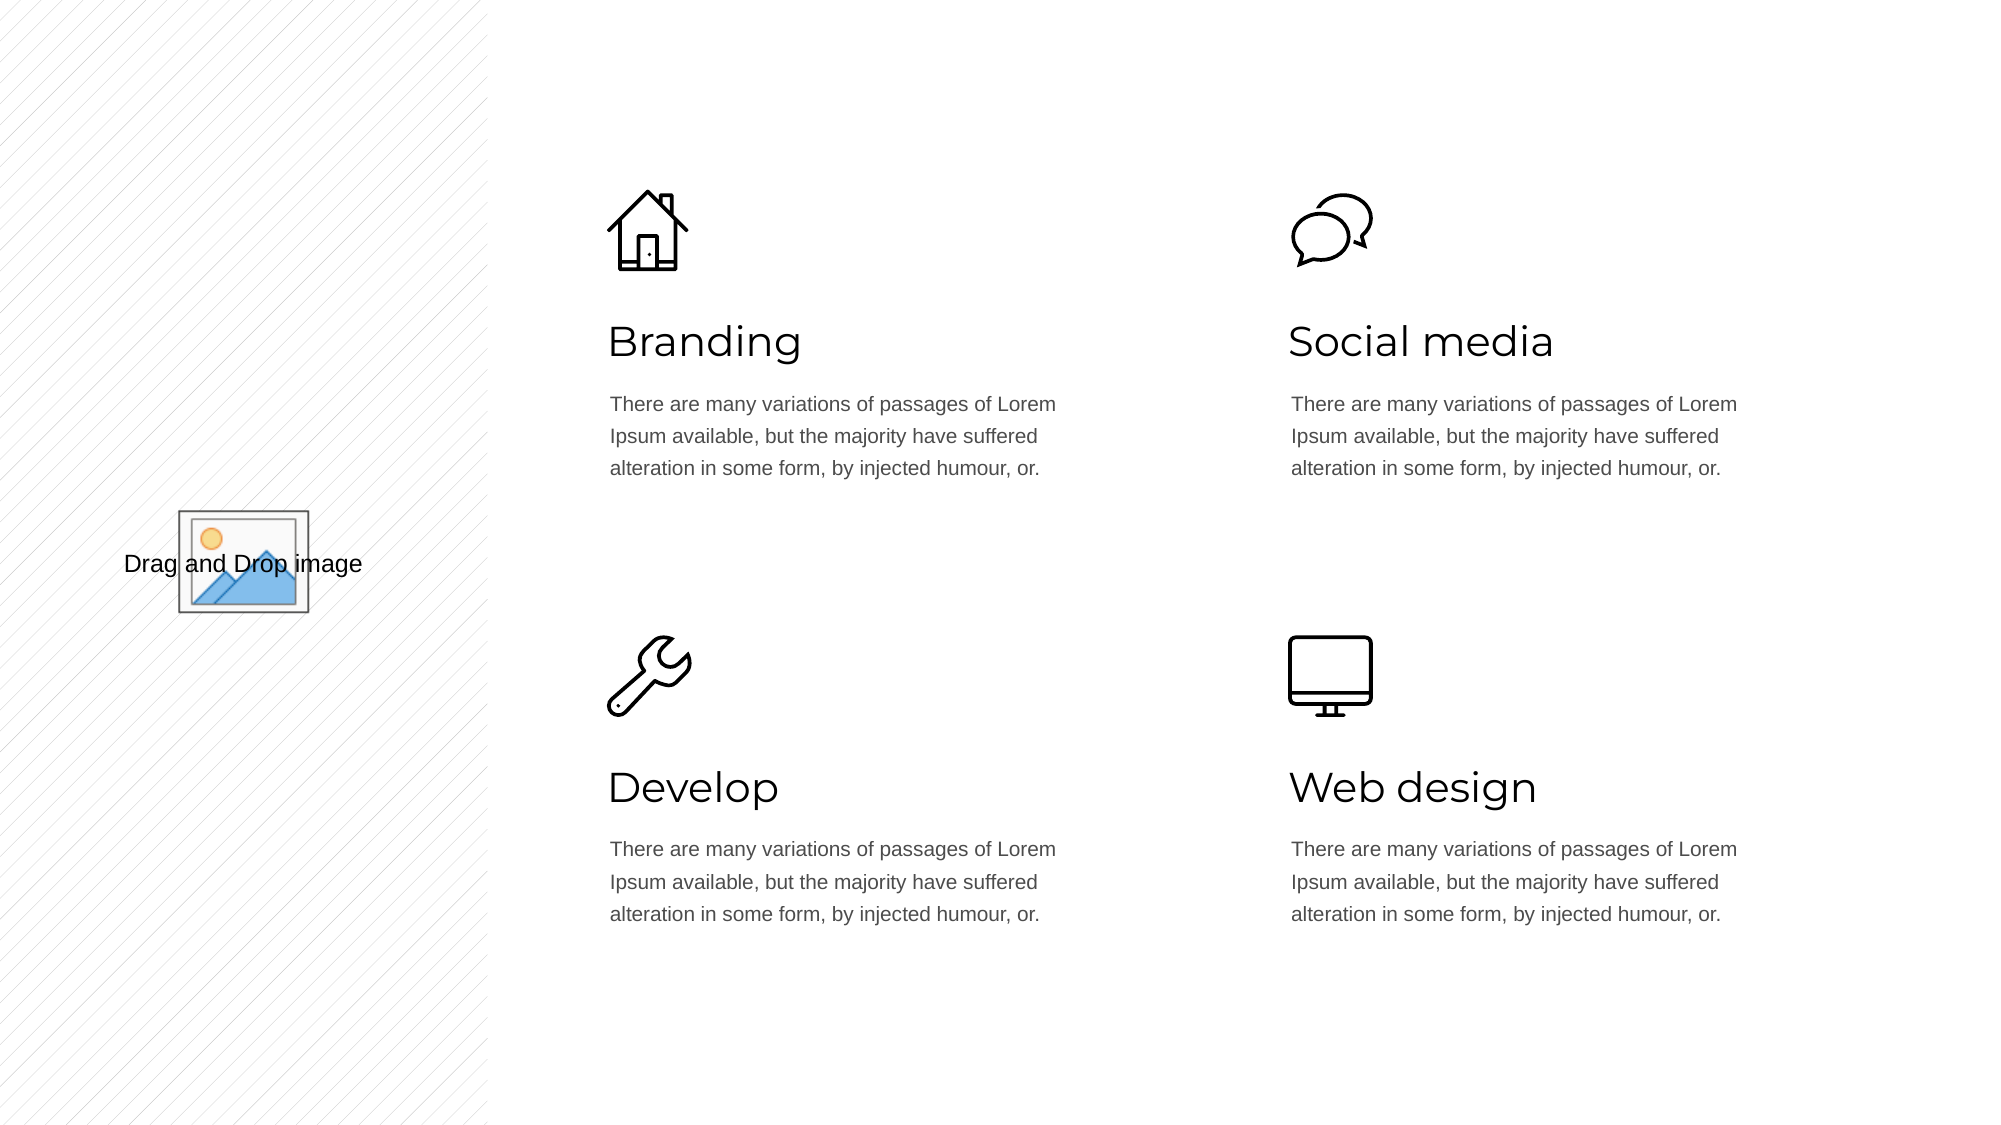

Branding
Social media
There are many variations of passages of Lorem Ipsum available, but the majority have suffered alteration in some form, by injected humour, or.
There are many variations of passages of Lorem Ipsum available, but the majority have suffered alteration in some form, by injected humour, or.

Develop
Web design
There are many variations of passages of Lorem Ipsum available, but the majority have suffered alteration in some form, by injected humour, or.
There are many variations of passages of Lorem Ipsum available, but the majority have suffered alteration in some form, by injected humour, or.